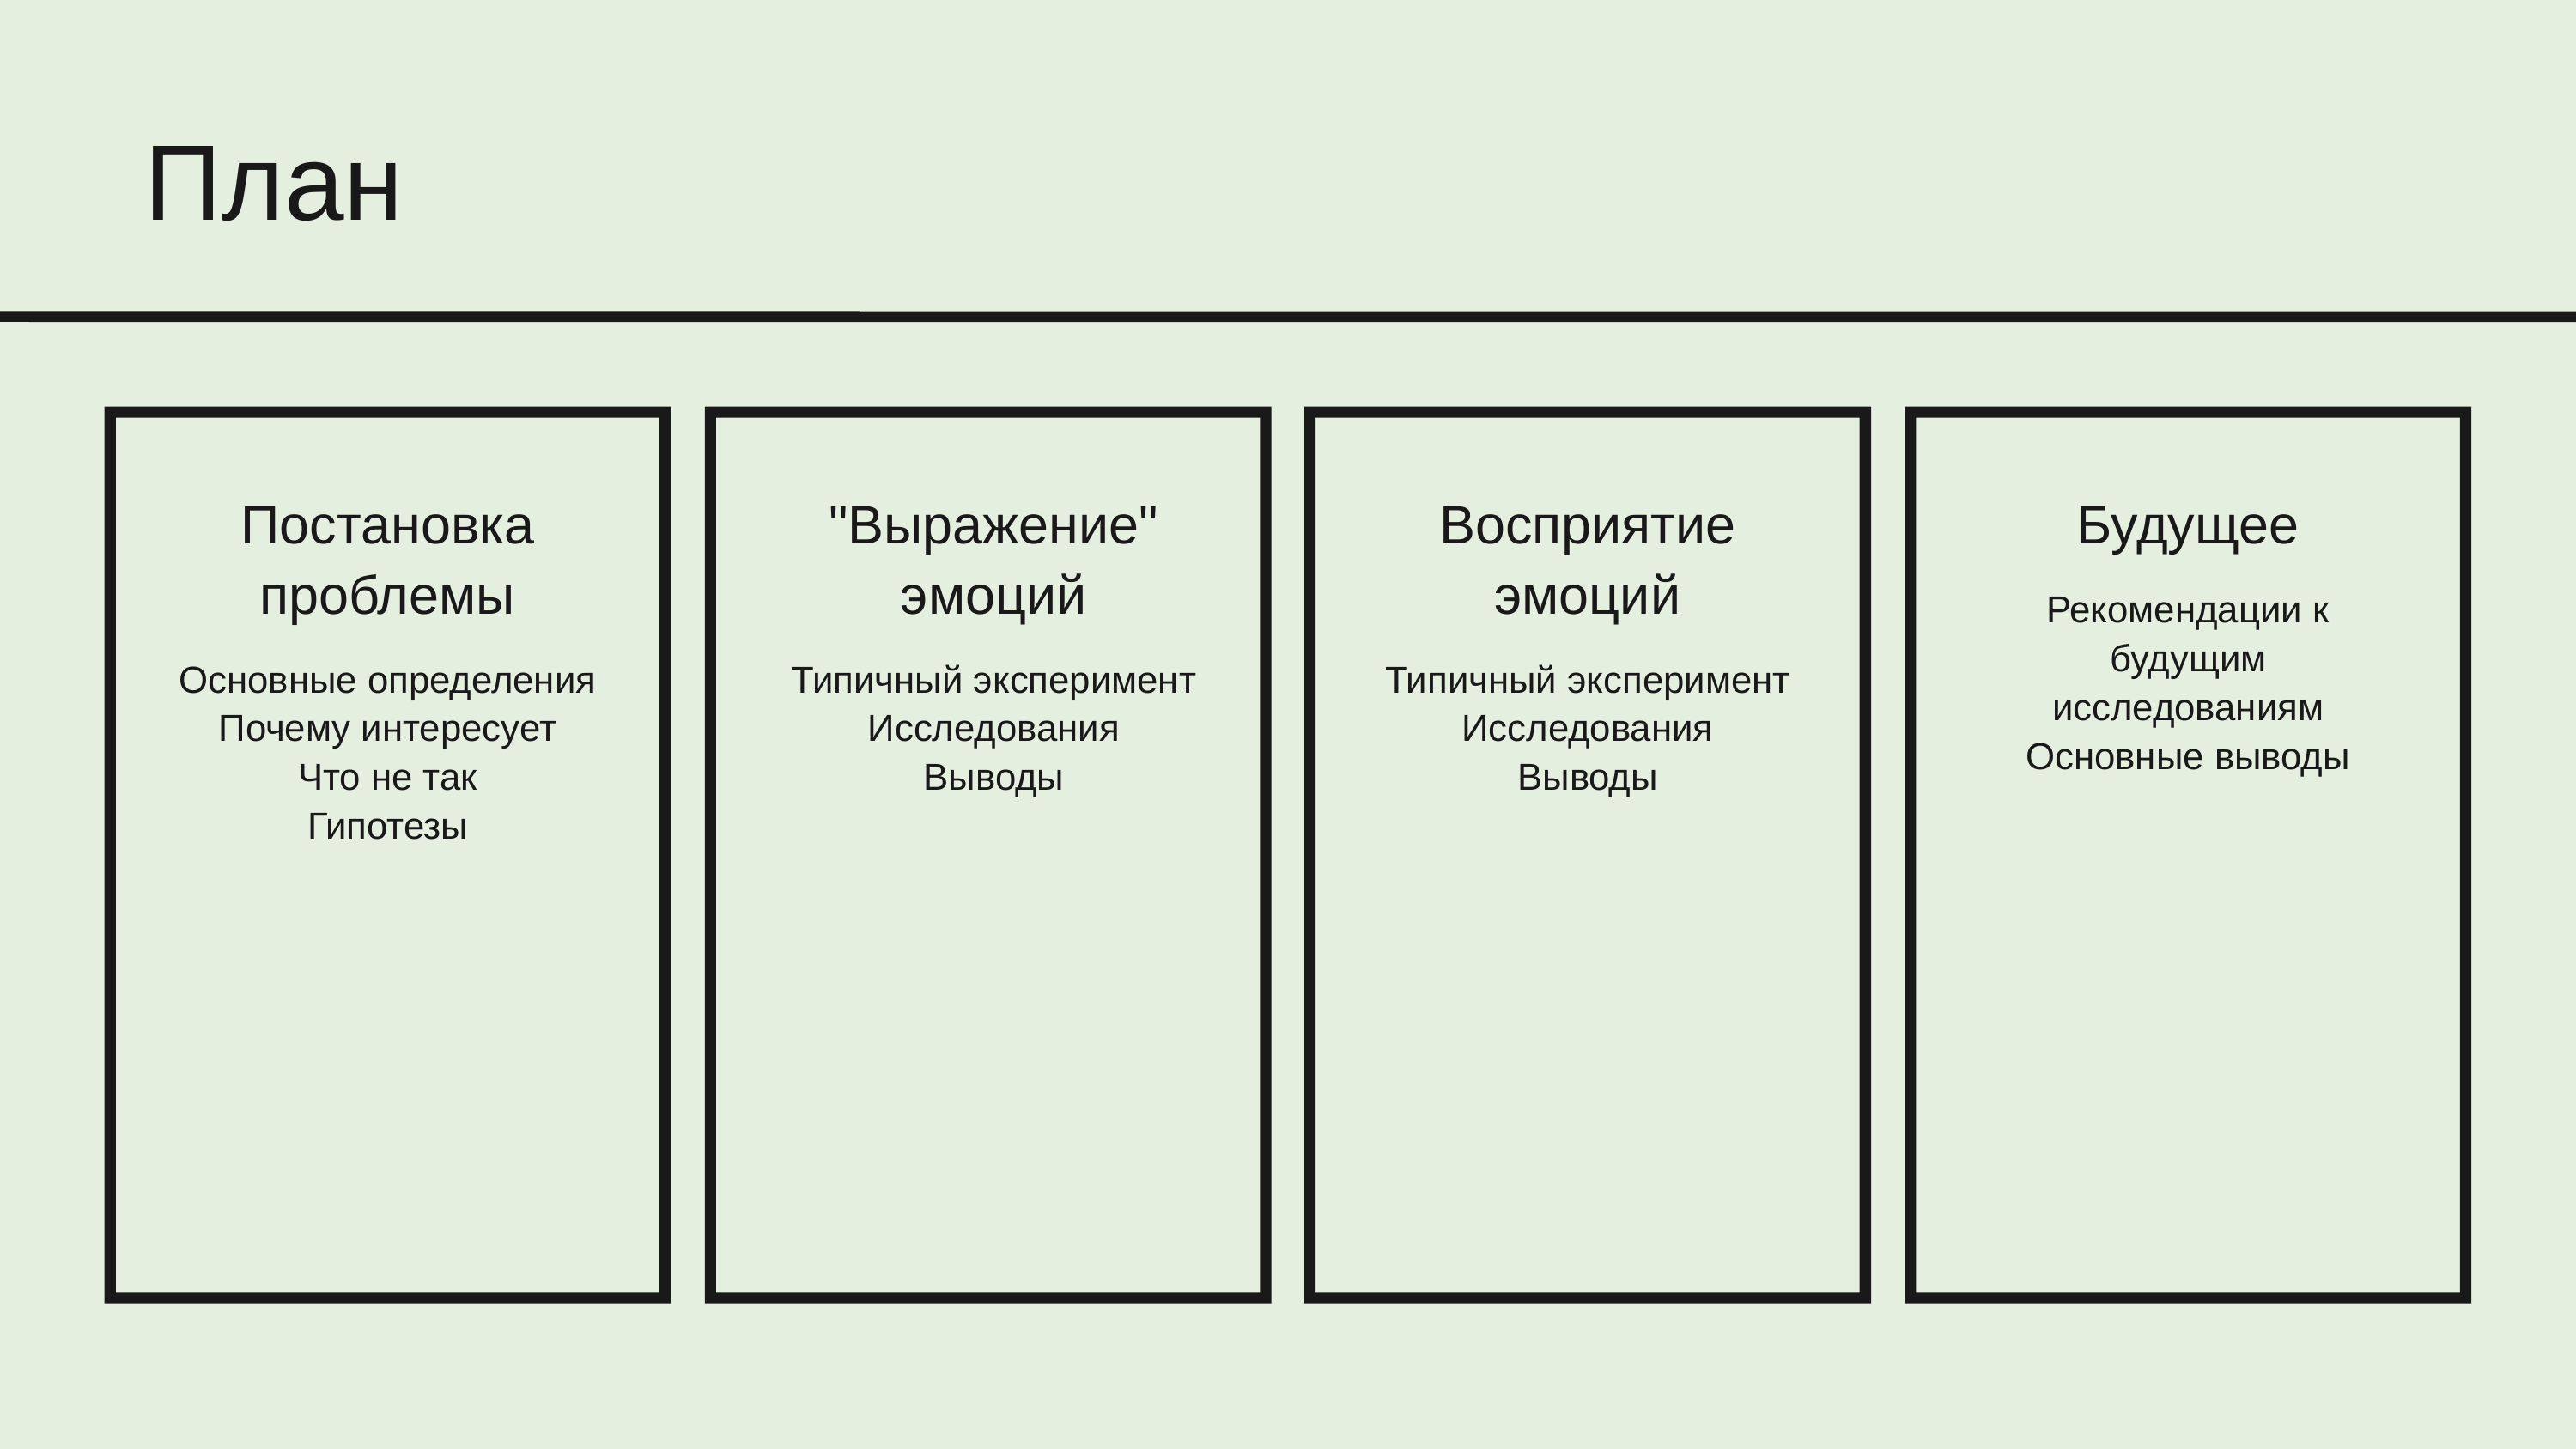

План

Постановка проблемы
Основные определения
Почему интересует
Что не так
Гипотезы
"Выражение" эмоций
Типичный эксперимент
Исследования
Выводы
Восприятие эмоций
Типичный эксперимент
Исследования
Выводы
Будущее
Рекомендации к будущим исследованиям
Основные выводы